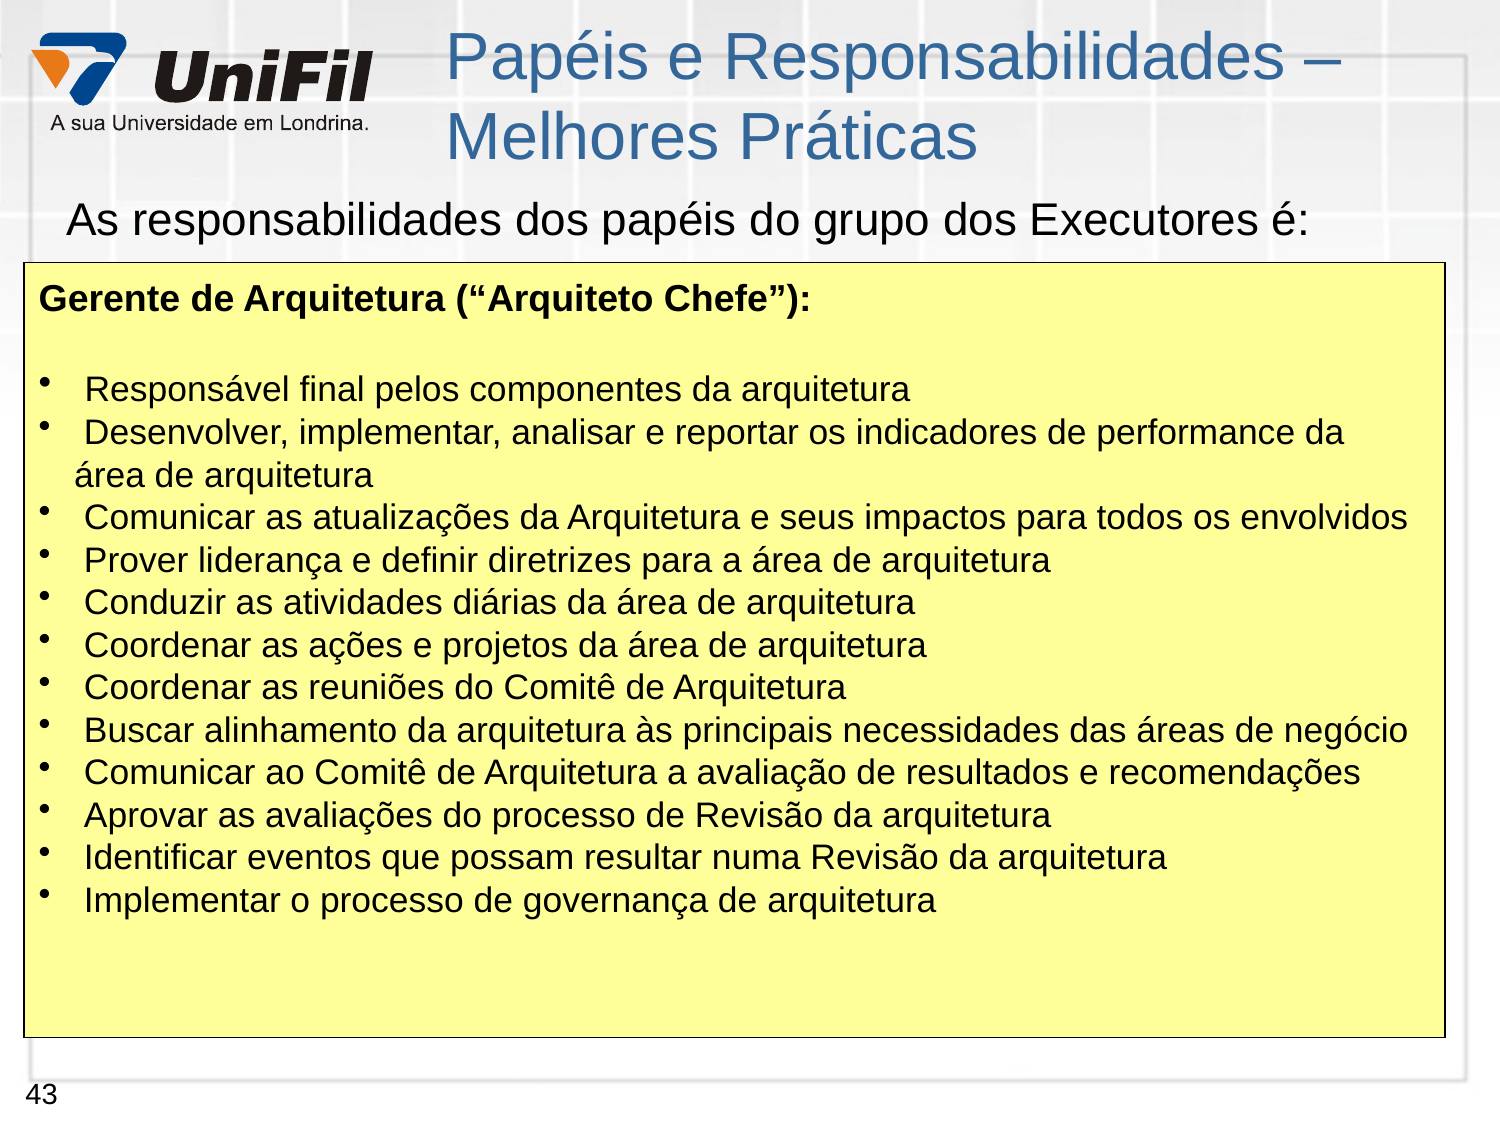

# Papéis e Responsabilidades – Melhores Práticas
As responsabilidades dos papéis do grupo dos Executores é:

Gerente de Arquitetura (“Arquiteto Chefe”):

 Responsável final pelos componentes da arquitetura
 Desenvolver, implementar, analisar e reportar os indicadores de performance da área de arquitetura
 Comunicar as atualizações da Arquitetura e seus impactos para todos os envolvidos
 Prover liderança e definir diretrizes para a área de arquitetura
 Conduzir as atividades diárias da área de arquitetura
 Coordenar as ações e projetos da área de arquitetura
 Coordenar as reuniões do Comitê de Arquitetura
 Buscar alinhamento da arquitetura às principais necessidades das áreas de negócio
 Comunicar ao Comitê de Arquitetura a avaliação de resultados e recomendações
 Aprovar as avaliações do processo de Revisão da arquitetura
 Identificar eventos que possam resultar numa Revisão da arquitetura
 Implementar o processo de governança de arquitetura
43